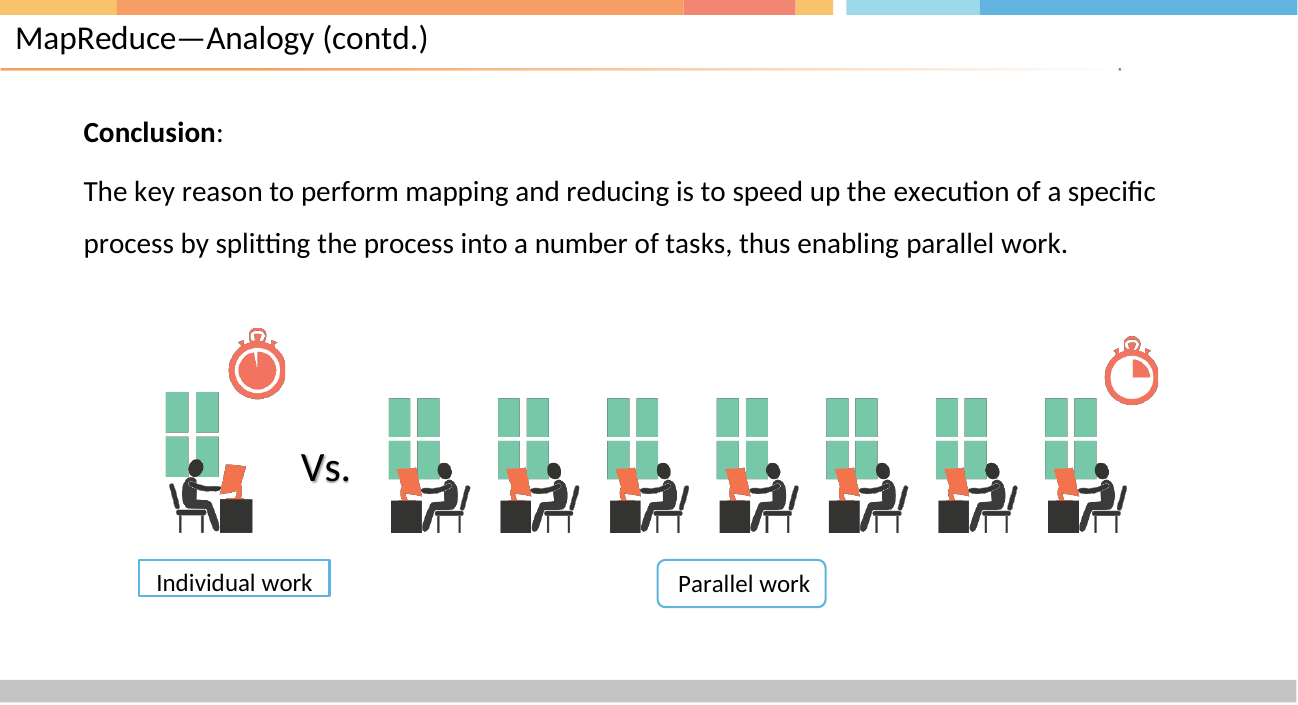

# MapReduce—Analogy (contd.)

Conclusion:
The key reason to perform mapping and reducing is to speed up the execution of a specific process by splitting the process into a number of tasks, thus enabling parallel work.

Vs.
Individual work

Parallel work